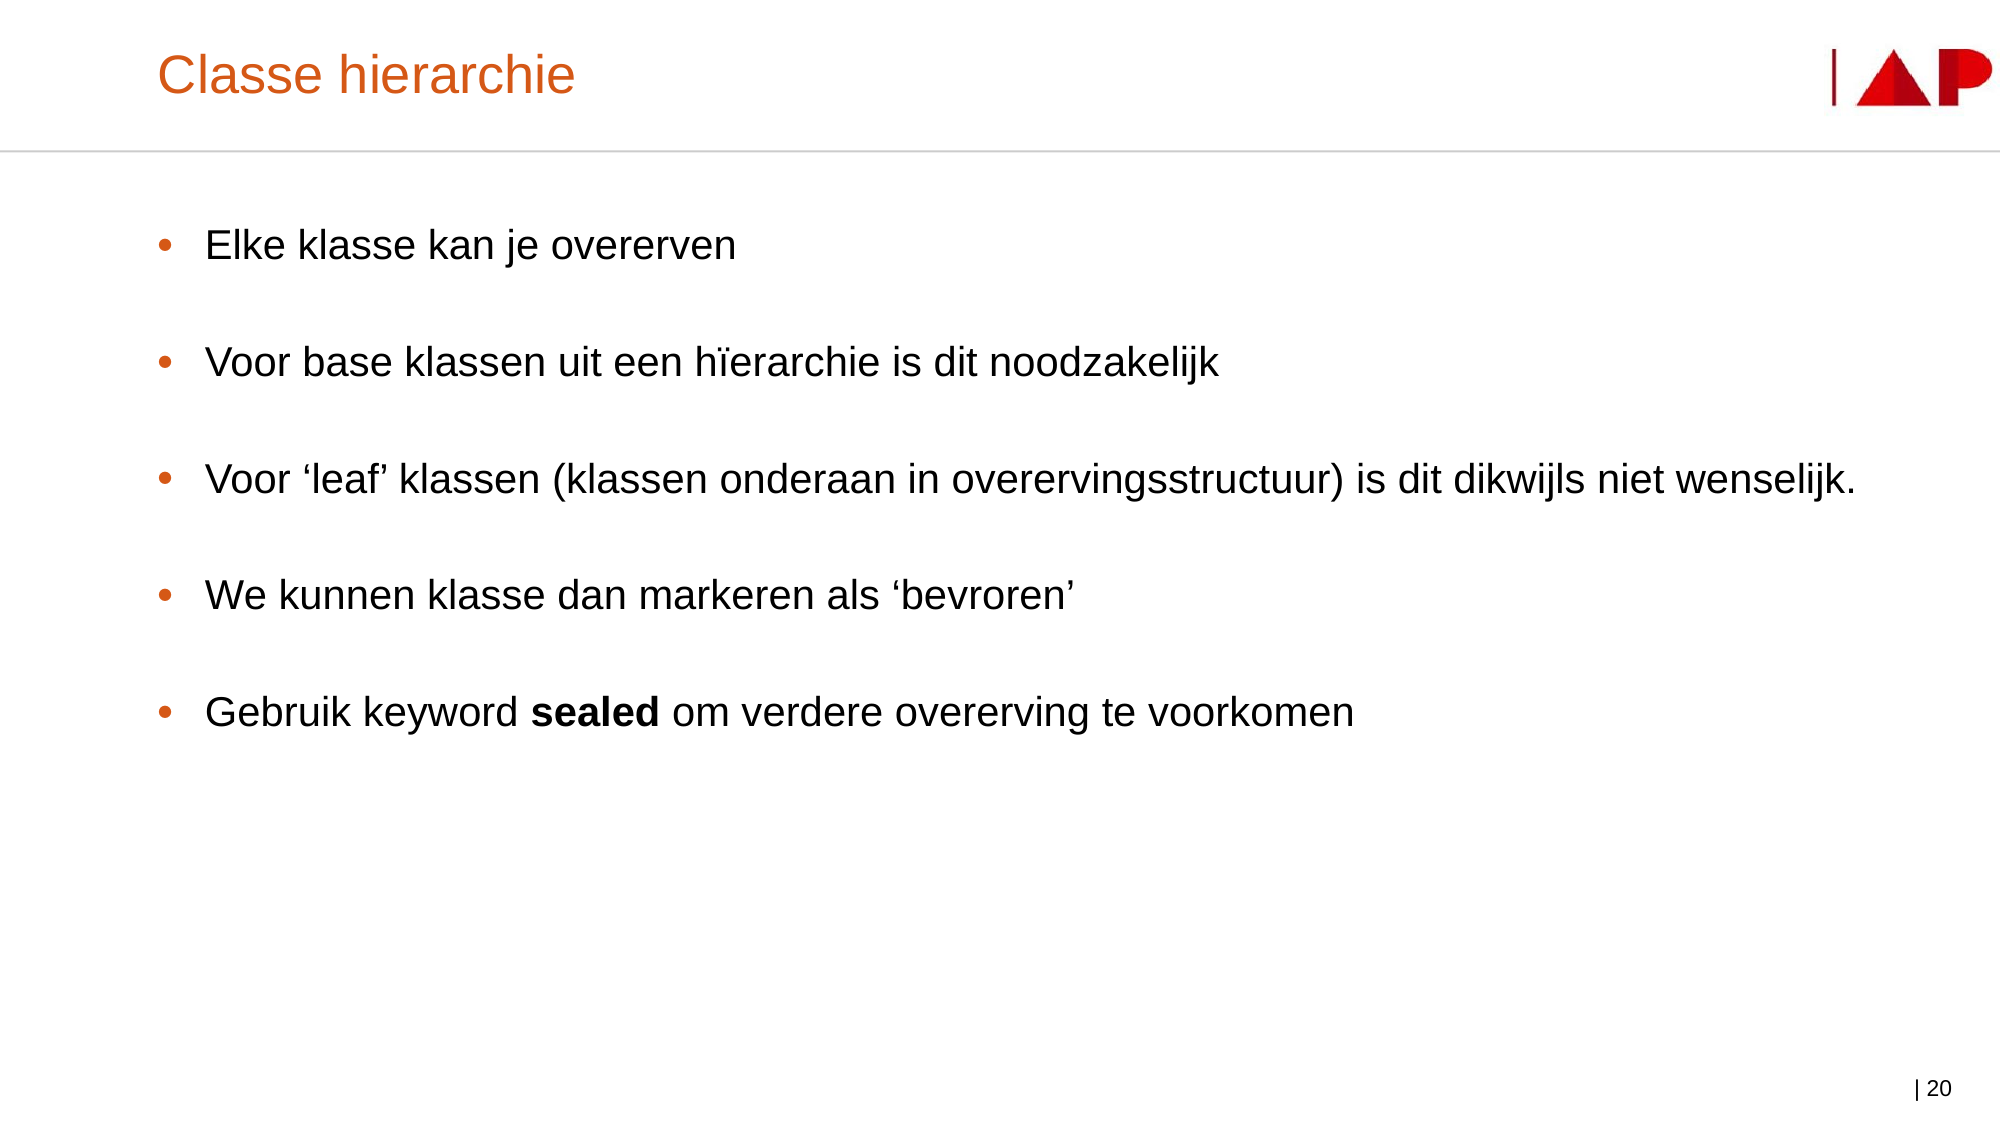

# Classe hierarchie
Elke klasse kan je overerven

Voor base klassen uit een hïerarchie is dit noodzakelijk

Voor ‘leaf’ klassen (klassen onderaan in overervingsstructuur) is dit dikwijls niet wenselijk.

We kunnen klasse dan markeren als ‘bevroren’

Gebruik keyword sealed om verdere overerving te voorkomen
| 20